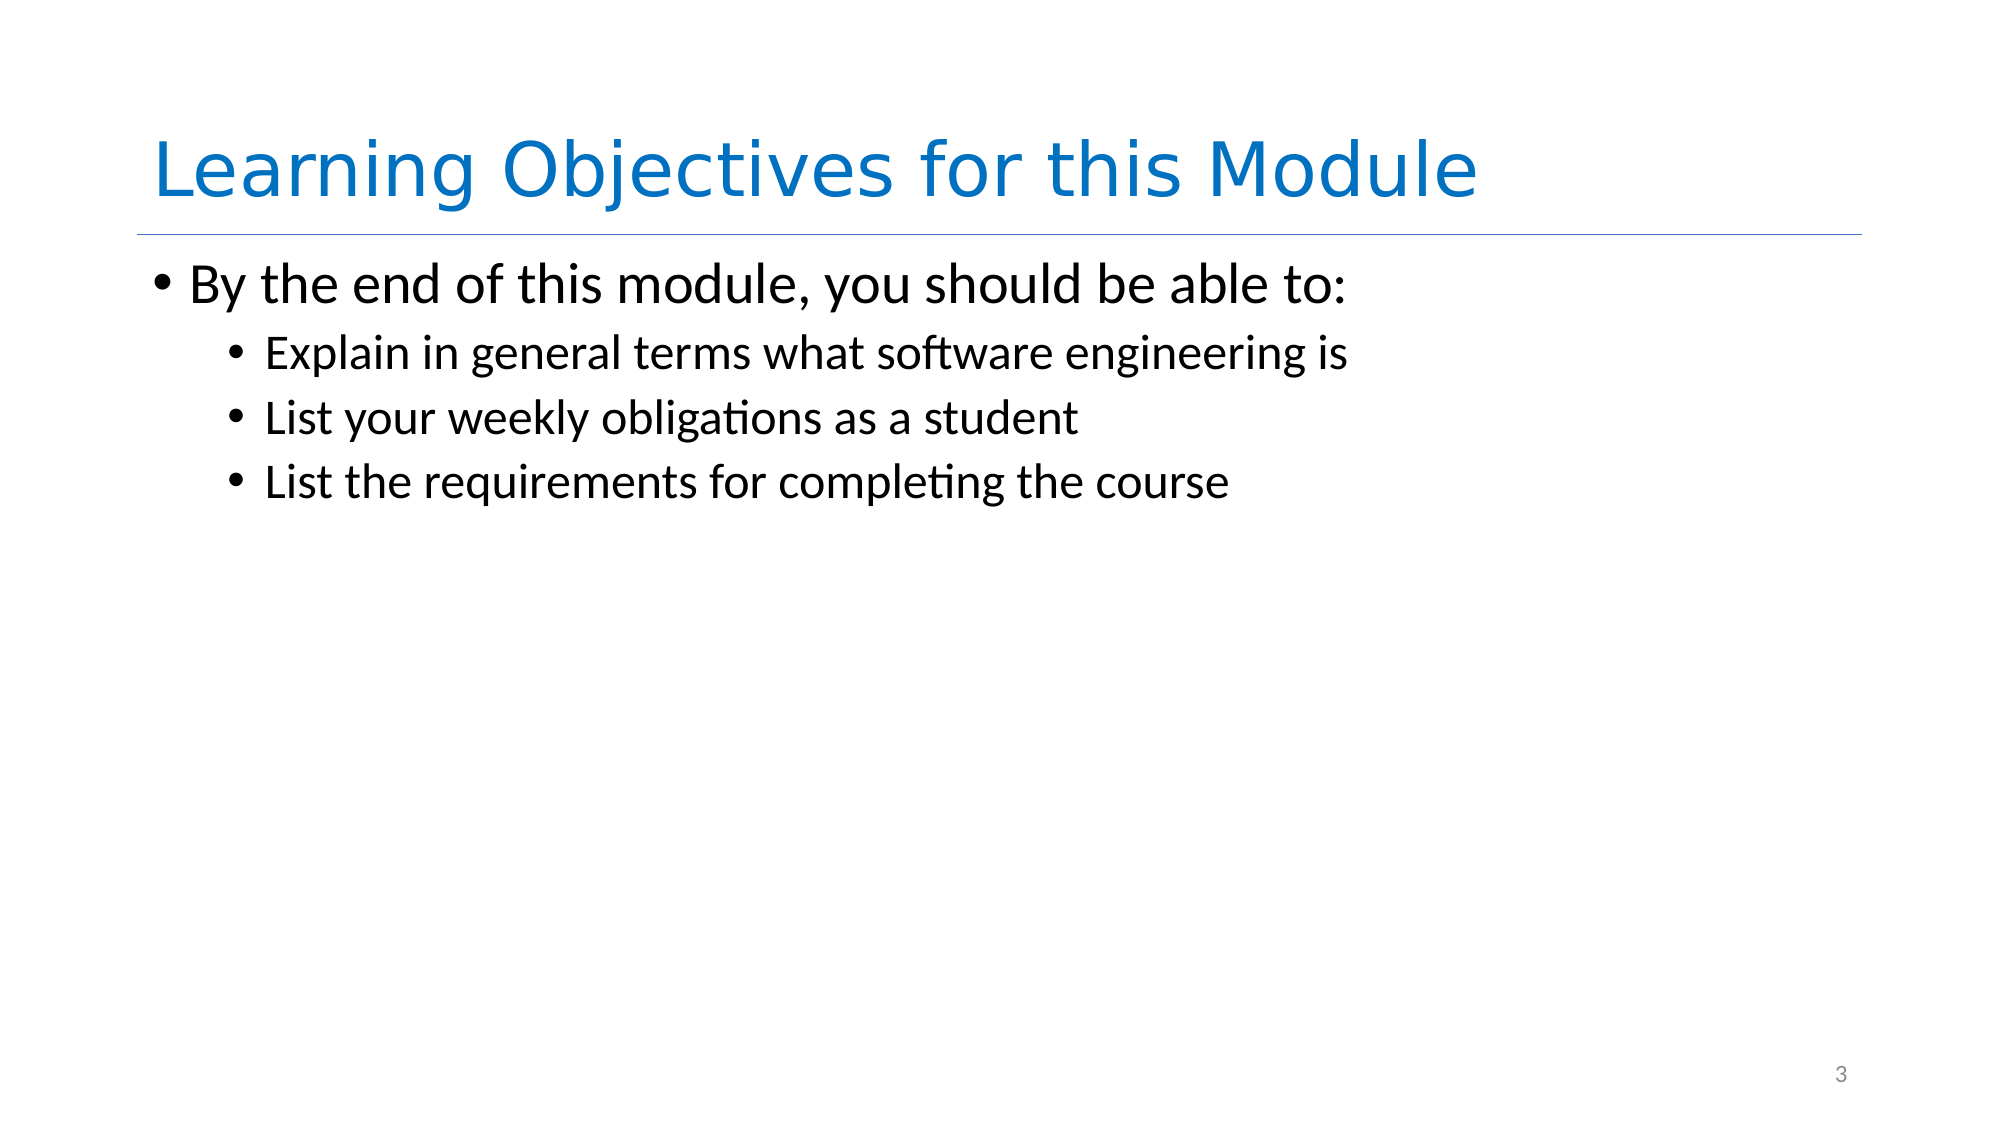

# Learning Objectives for this Module
By the end of this module, you should be able to:
Explain in general terms what software engineering is
List your weekly obligations as a student
List the requirements for completing the course

3